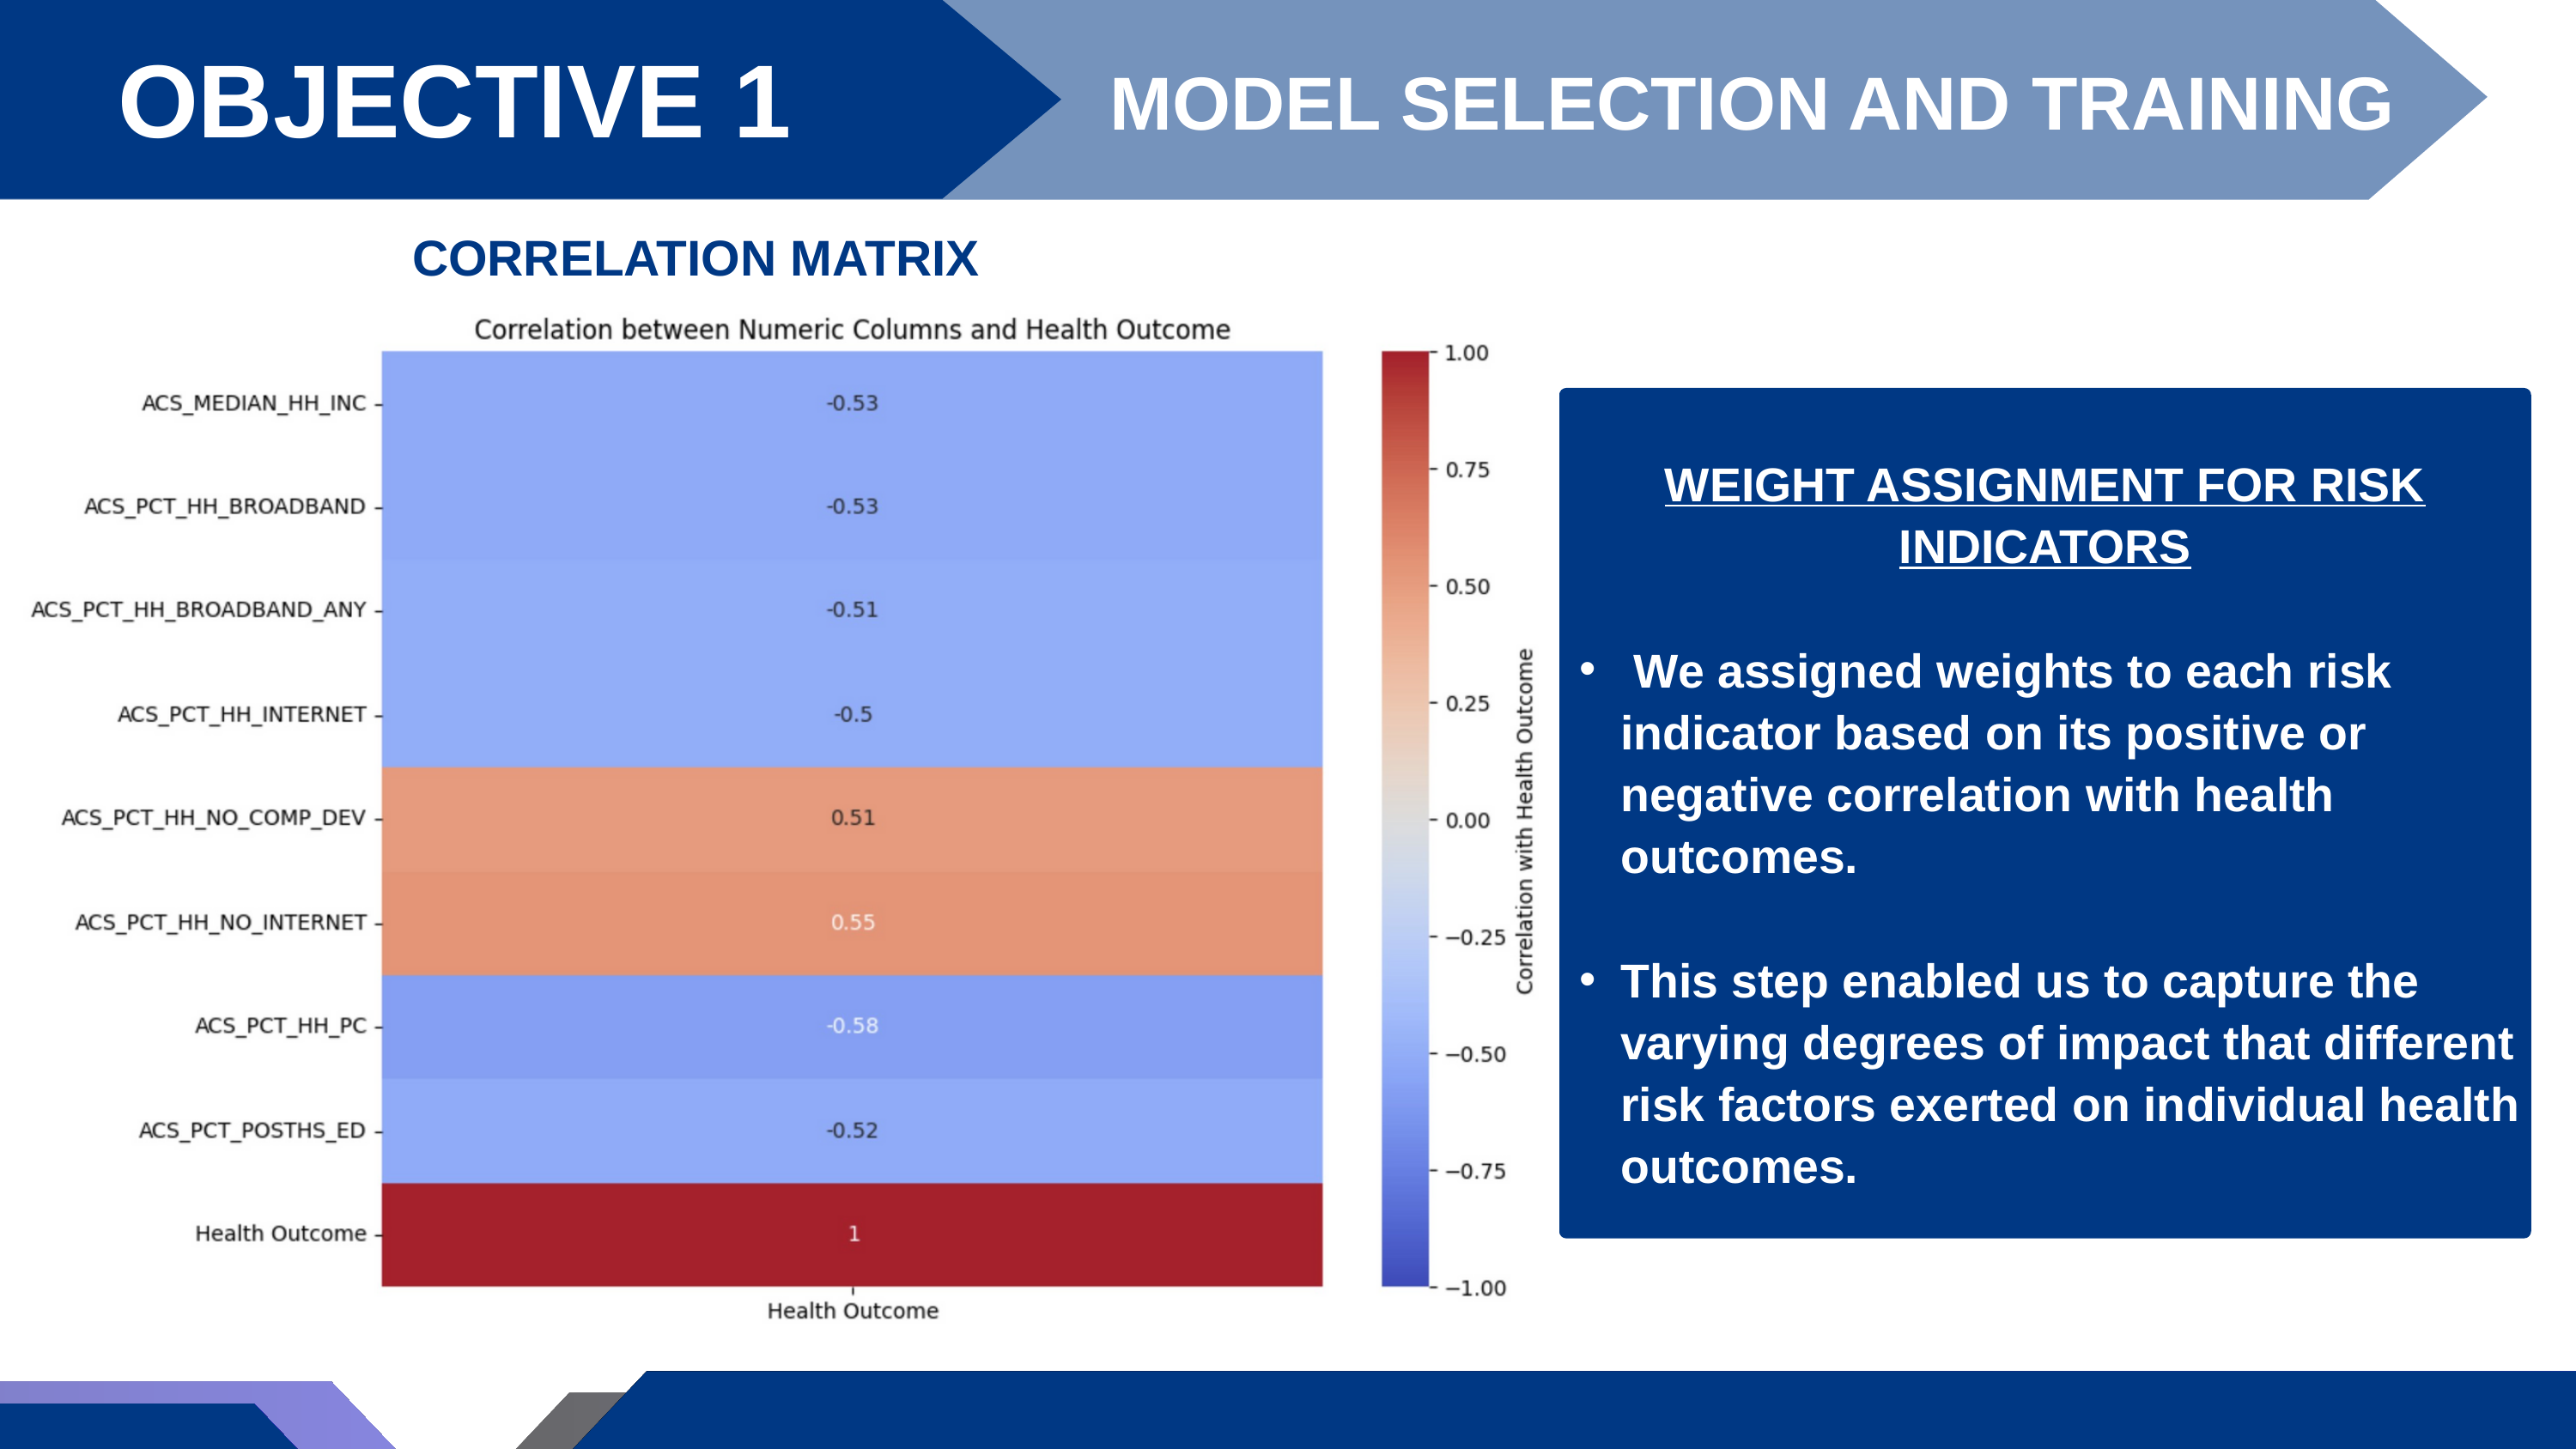

OBJECTIVE 1
MODEL SELECTION AND TRAINING
CORRELATION MATRIX

WEIGHT ASSIGNMENT FOR RISK INDICATORS

 We assigned weights to each risk indicator based on its positive or negative correlation with health outcomes.

This step enabled us to capture the varying degrees of impact that different risk factors exerted on individual health outcomes.